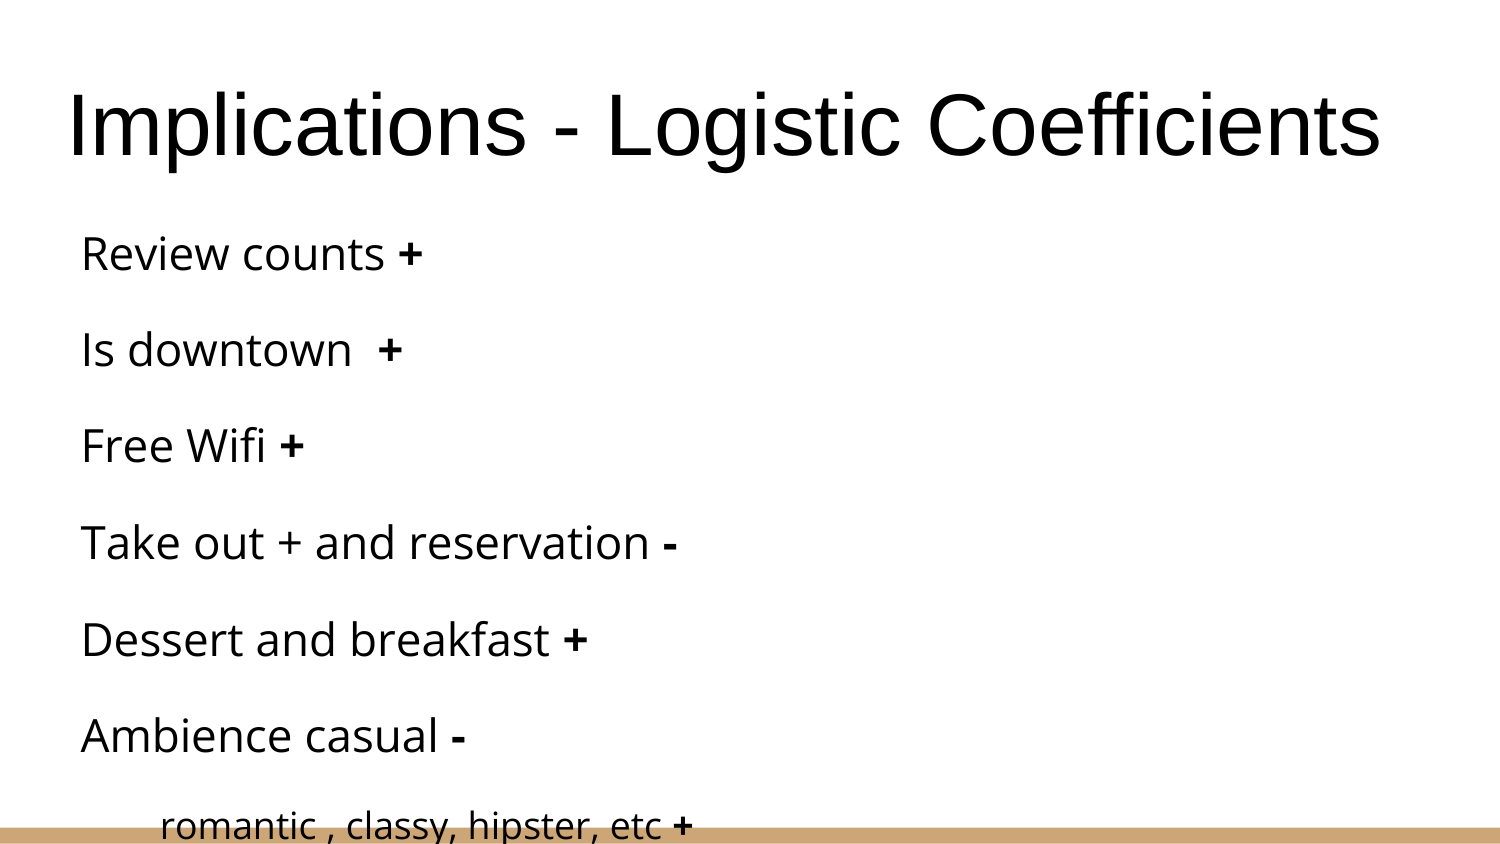

# Implications - Logistic Coefficients
Review counts +
Is downtown  +
Free Wifi +
Take out + and reservation -
Dessert and breakfast +
Ambience casual -
romantic , classy, hipster, etc +
Fast food, nightlife, pizza, sandwich, mexican +